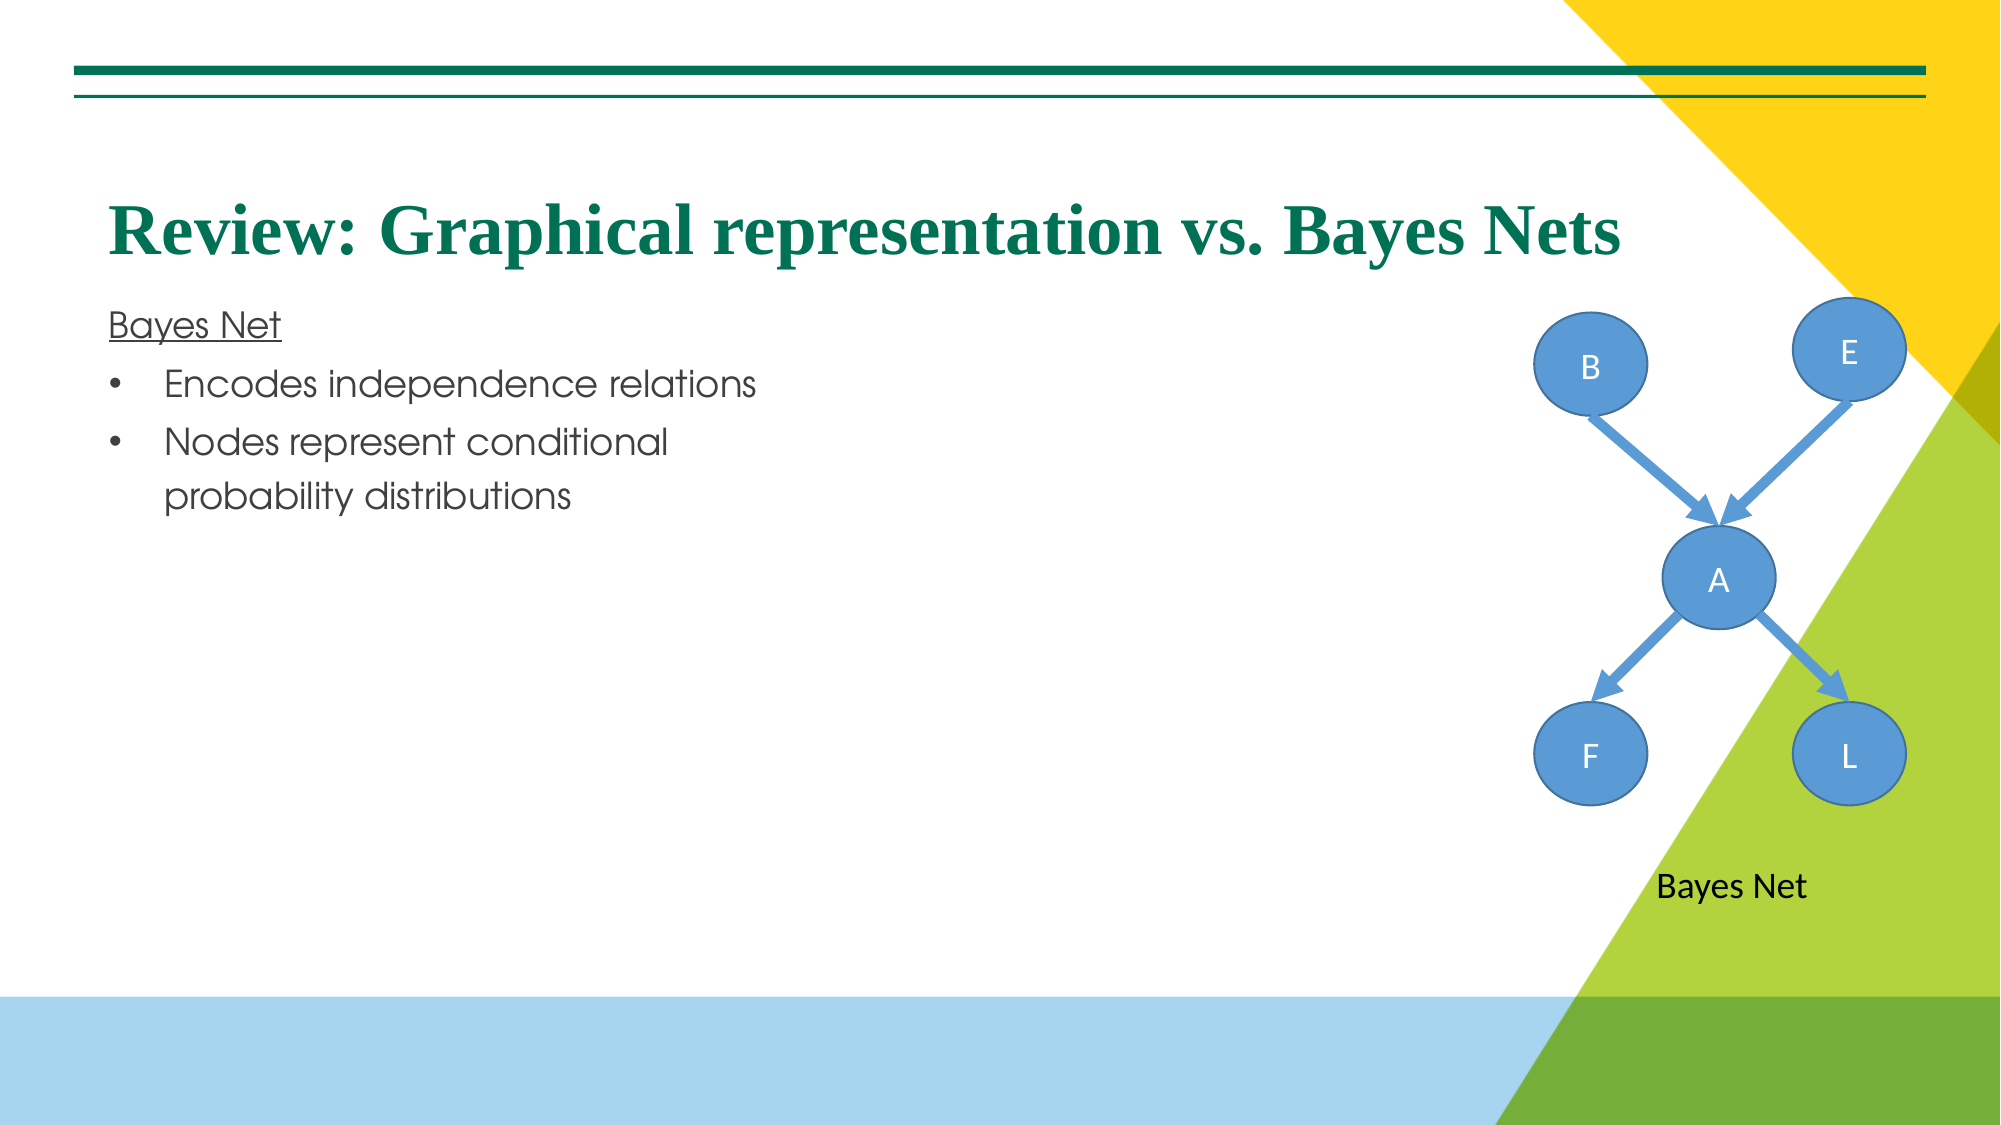

# Review: Graphical representation vs. Bayes Nets
Bayes Net
Encodes independence relations
Nodes represent conditional probability distributions
State transition diagram
Encodes transition probabilities
Nodes encode conditional probability distributions
Markov Chain
Represents the sequence of states
Encodes independence relations
E
B
A
L
F
Bayes Net